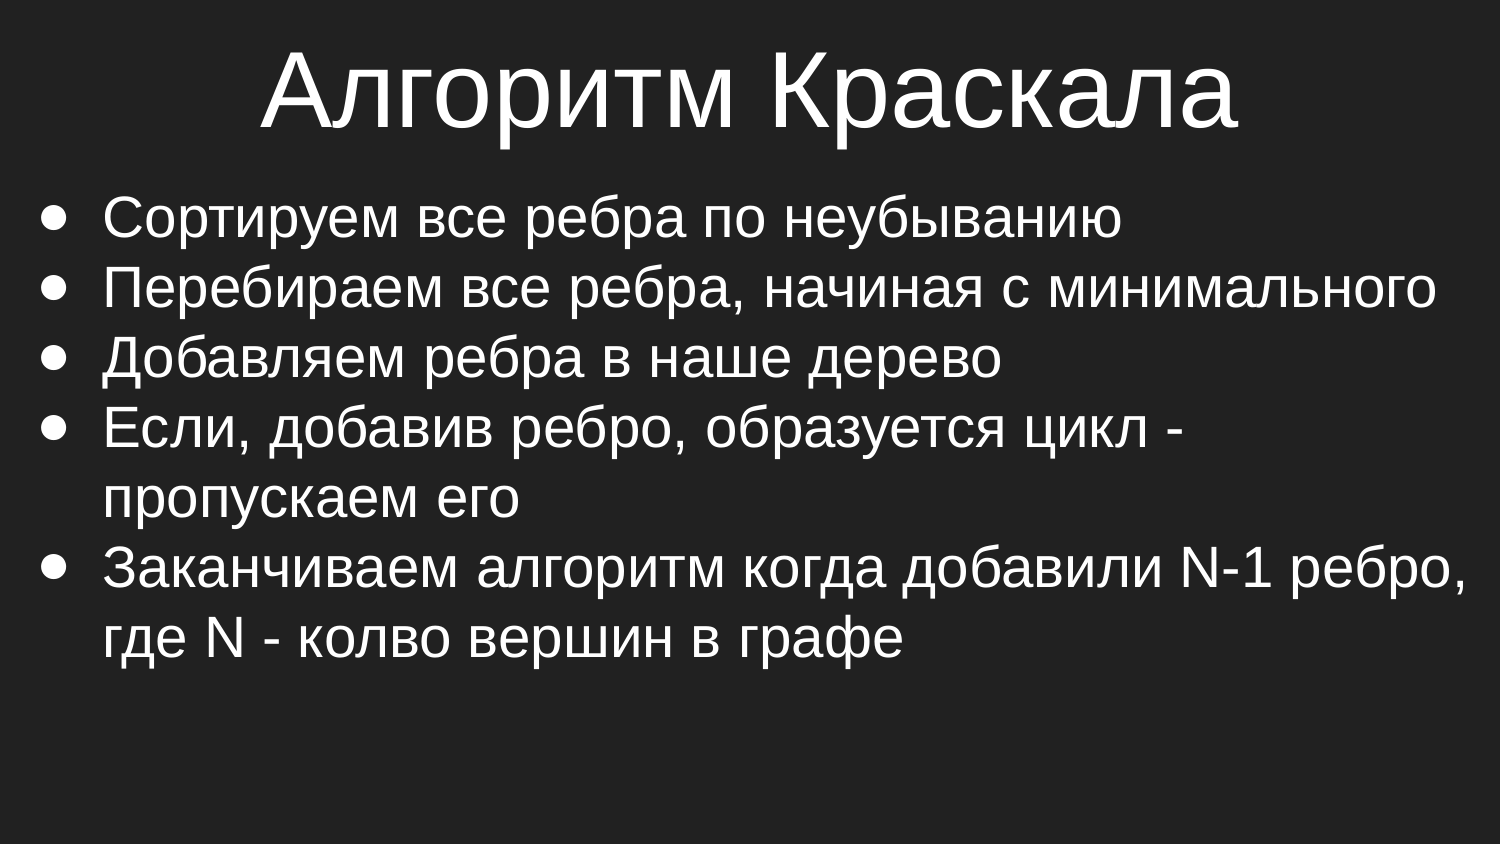

# Алгоритм Краскала
Сортируем все ребра по неубыванию
Перебираем все ребра, начиная с минимального
Добавляем ребра в наше дерево
Если, добавив ребро, образуется цикл - пропускаем его
Заканчиваем алгоритм когда добавили N-1 ребро, где N - колво вершин в графе